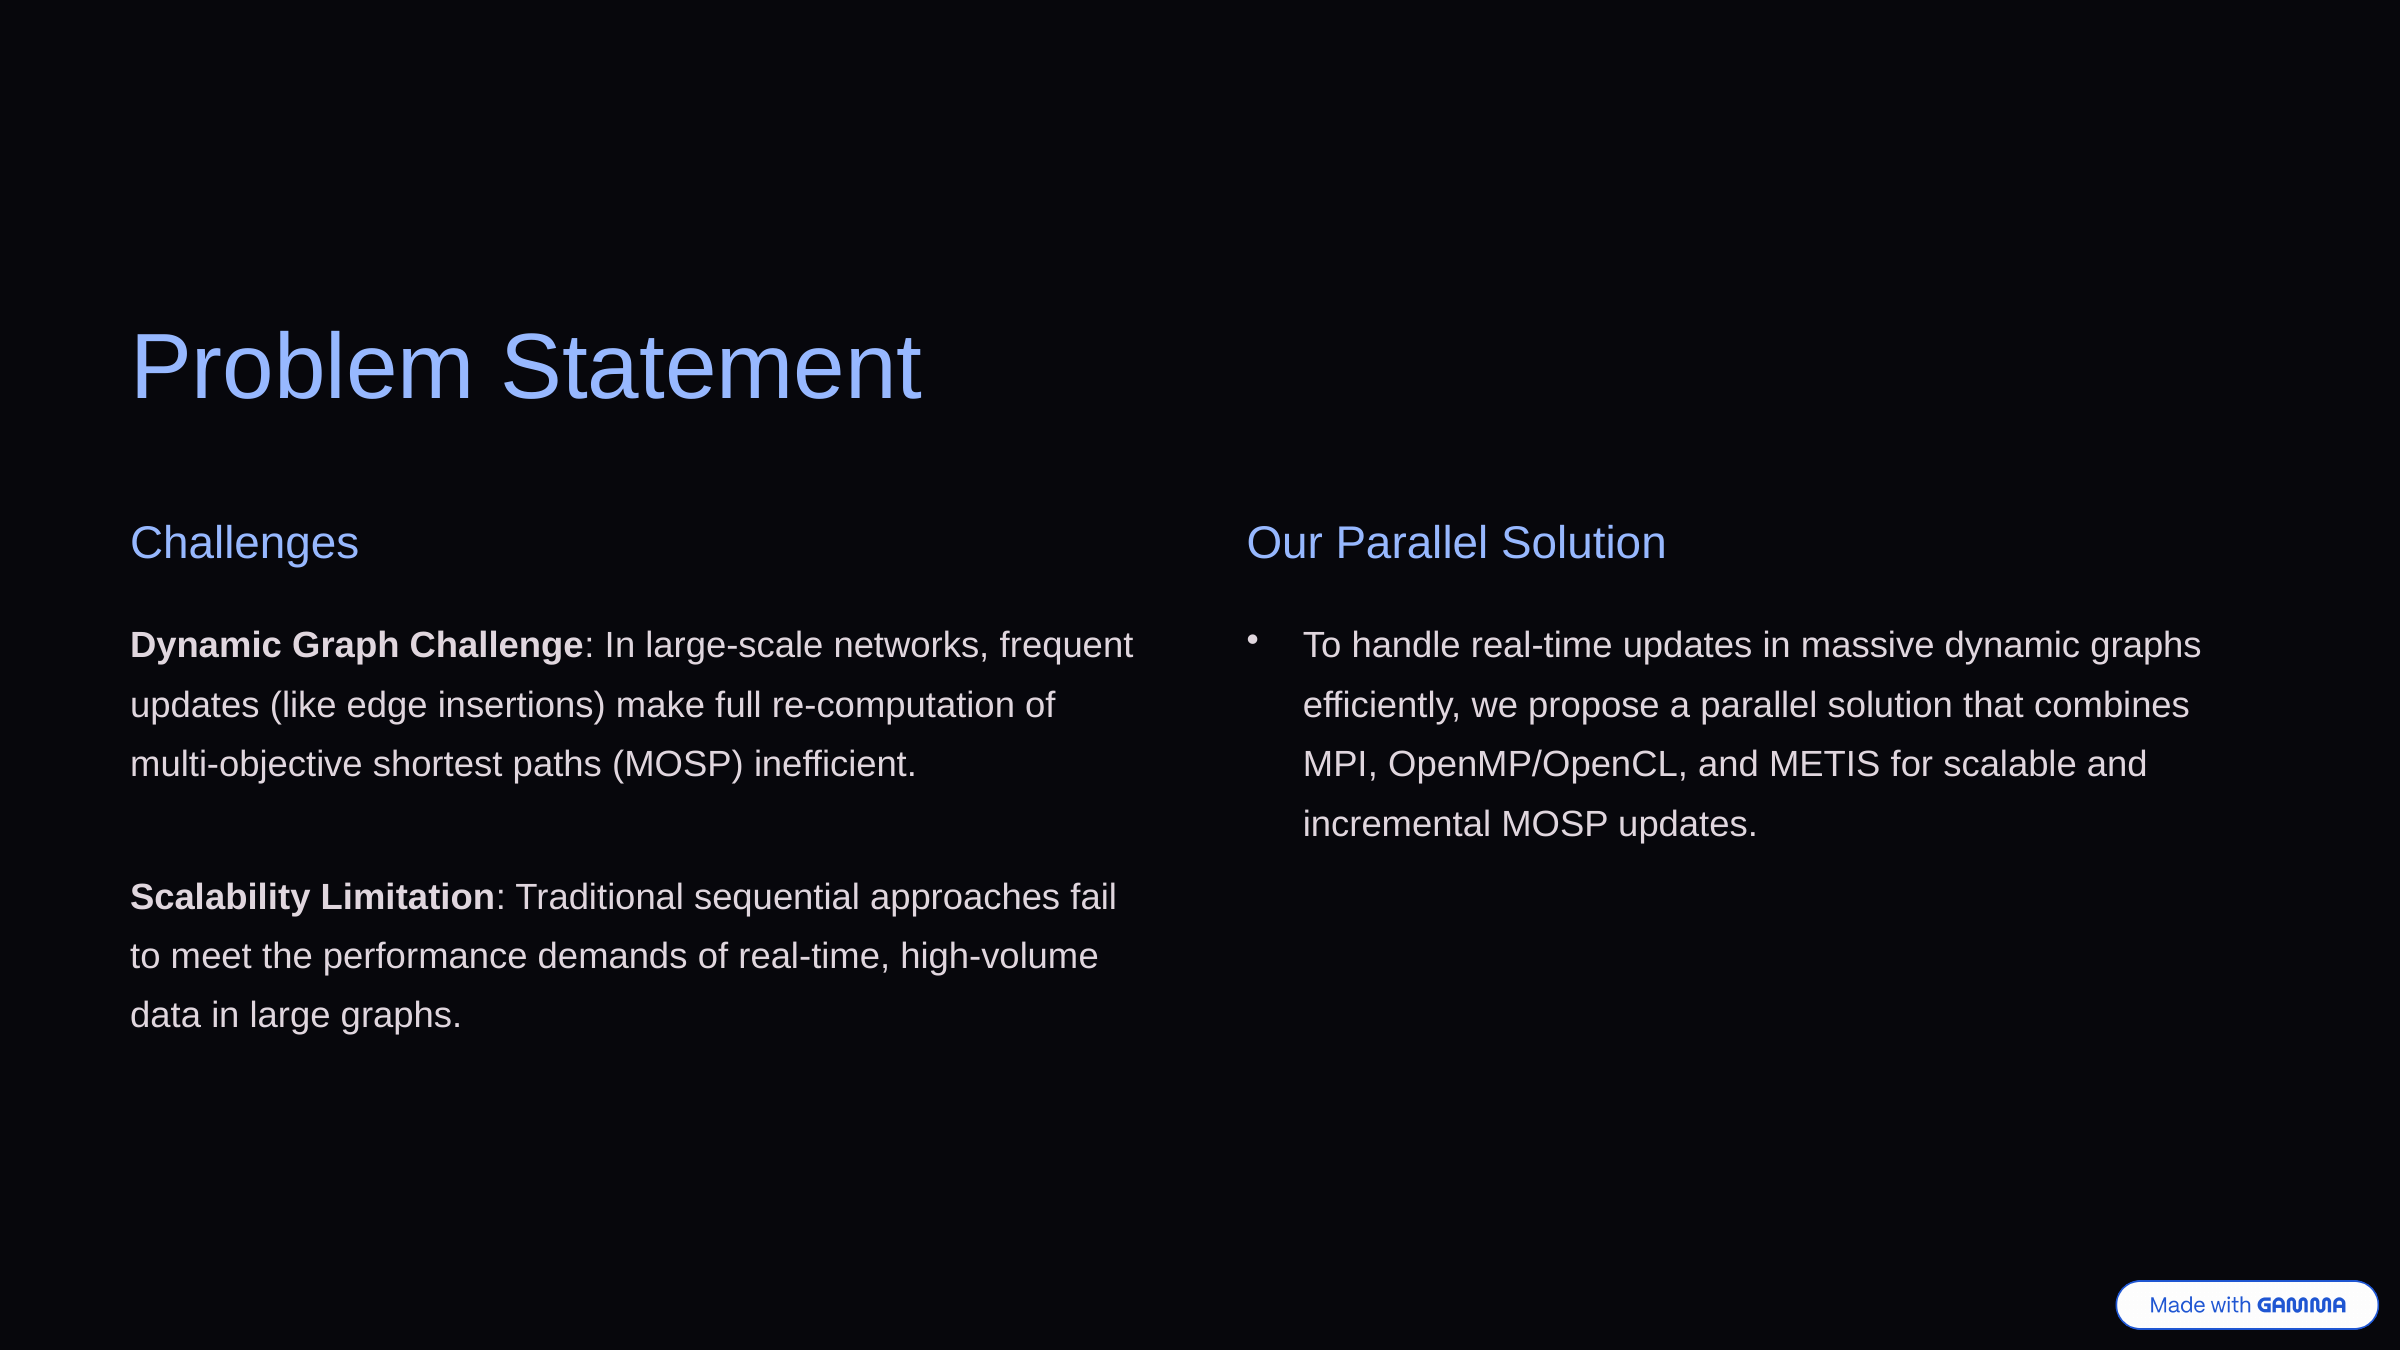

Problem Statement
Challenges
Our Parallel Solution
Dynamic Graph Challenge: In large-scale networks, frequent updates (like edge insertions) make full re-computation of multi-objective shortest paths (MOSP) inefficient.
To handle real-time updates in massive dynamic graphs efficiently, we propose a parallel solution that combines MPI, OpenMP/OpenCL, and METIS for scalable and incremental MOSP updates.
Scalability Limitation: Traditional sequential approaches fail to meet the performance demands of real-time, high-volume data in large graphs.